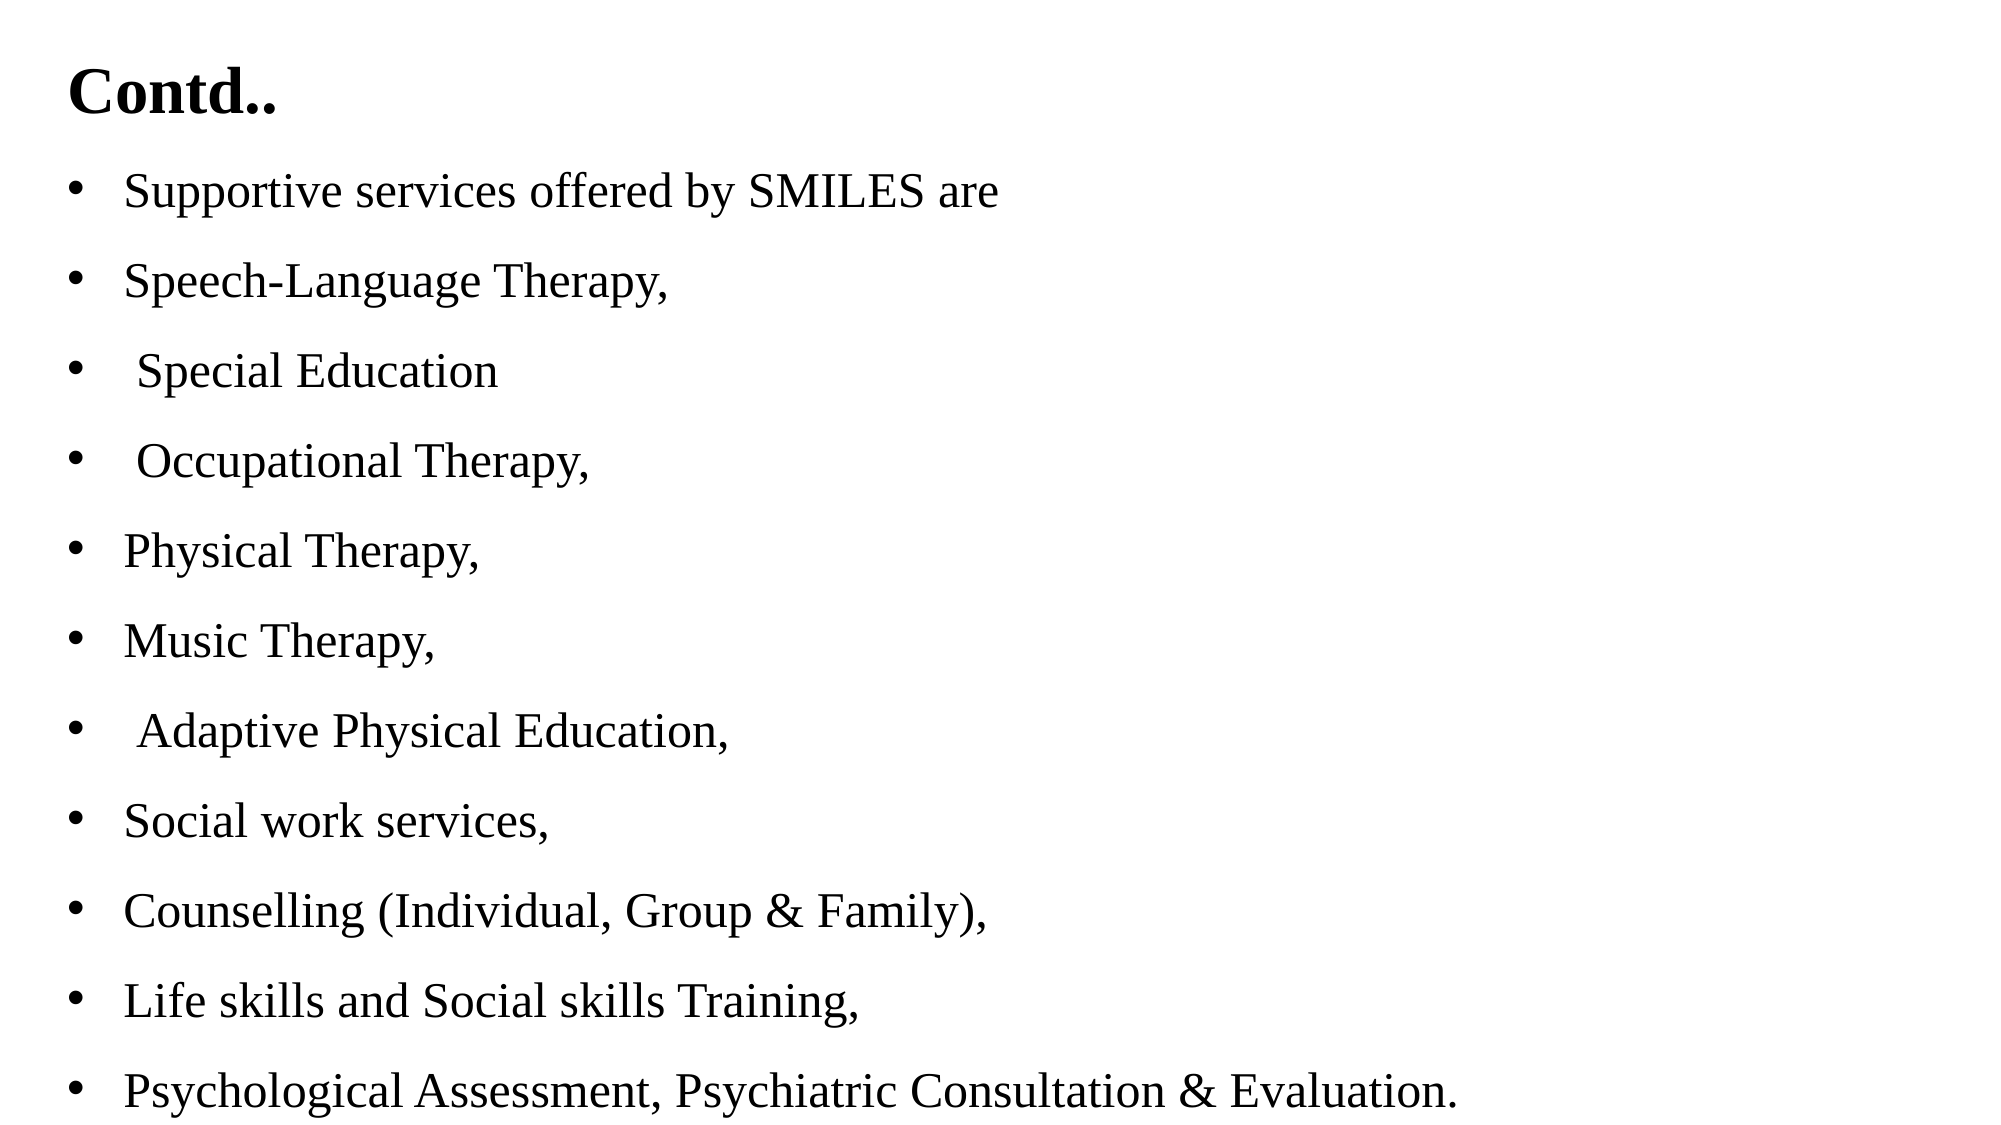

Contd..
Supportive services offered by SMILES are
Speech-Language Therapy,
 Special Education
 Occupational Therapy,
Physical Therapy,
Music Therapy,
 Adaptive Physical Education,
Social work services,
Counselling (Individual, Group & Family),
Life skills and Social skills Training,
Psychological Assessment, Psychiatric Consultation & Evaluation.